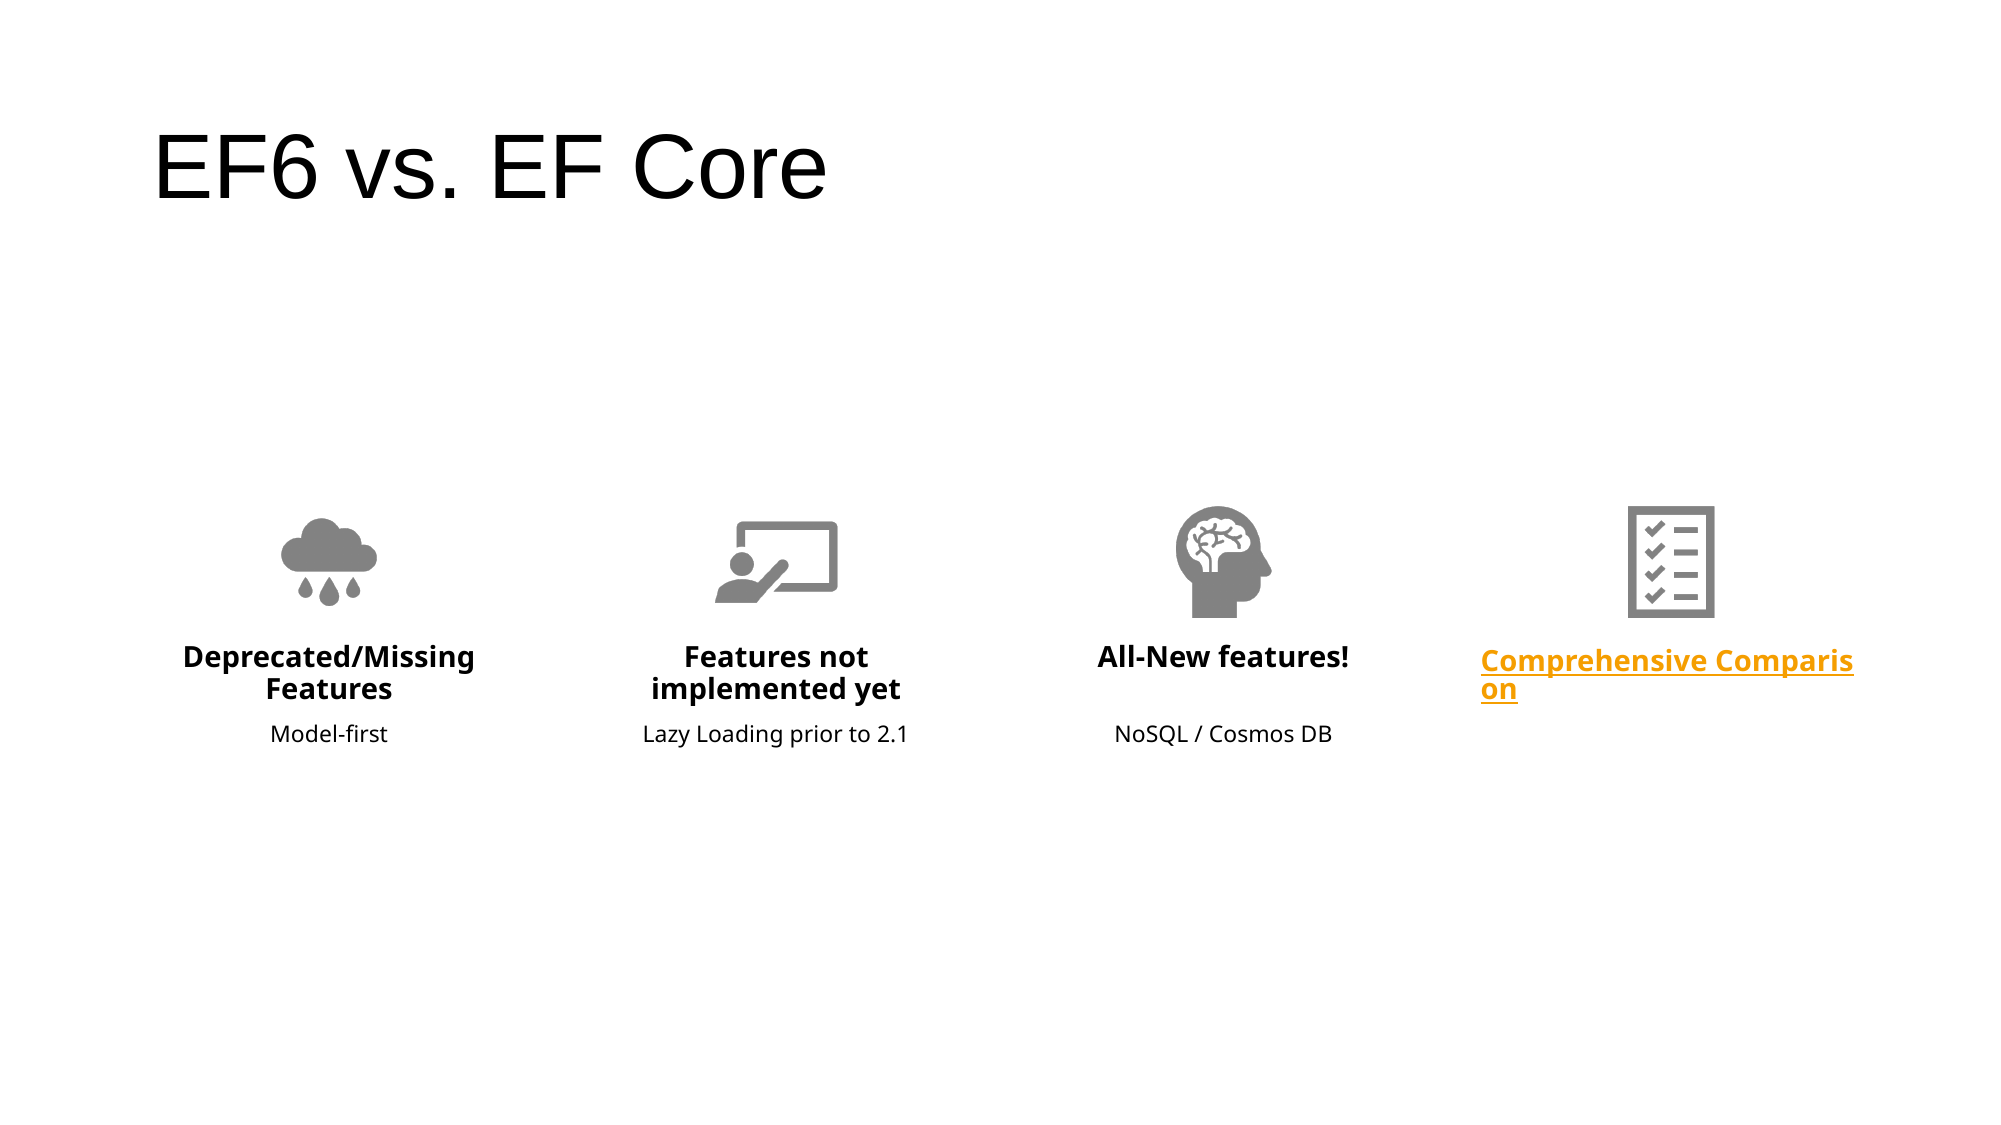

# EF6 vs. EF Core
Deprecated/Missing Features
Model-first
Features not implemented yet
Lazy Loading prior to 2.1
All-New features!
NoSQL / Cosmos DB
Comprehensive Comparison